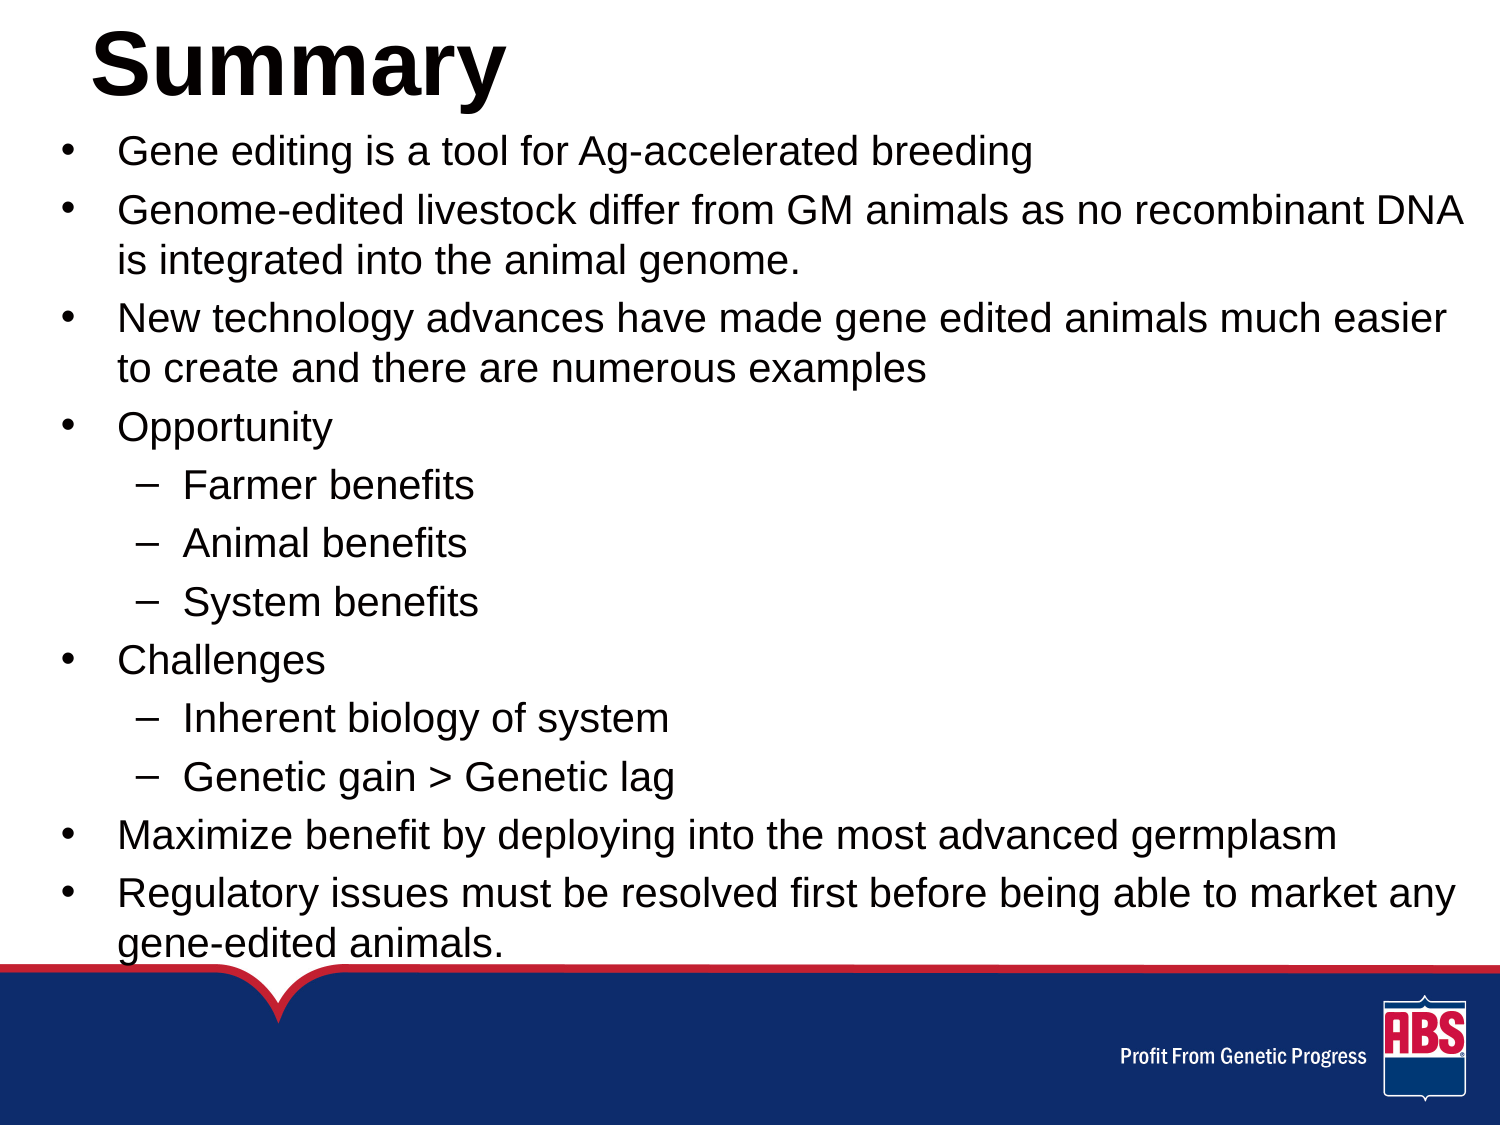

# Summary
Gene editing is a tool for Ag-accelerated breeding
Genome-edited livestock differ from GM animals as no recombinant DNA is integrated into the animal genome.
New technology advances have made gene edited animals much easier to create and there are numerous examples
Opportunity
Farmer benefits
Animal benefits
System benefits
Challenges
Inherent biology of system
Genetic gain > Genetic lag
Maximize benefit by deploying into the most advanced germplasm
Regulatory issues must be resolved first before being able to market any gene-edited animals.